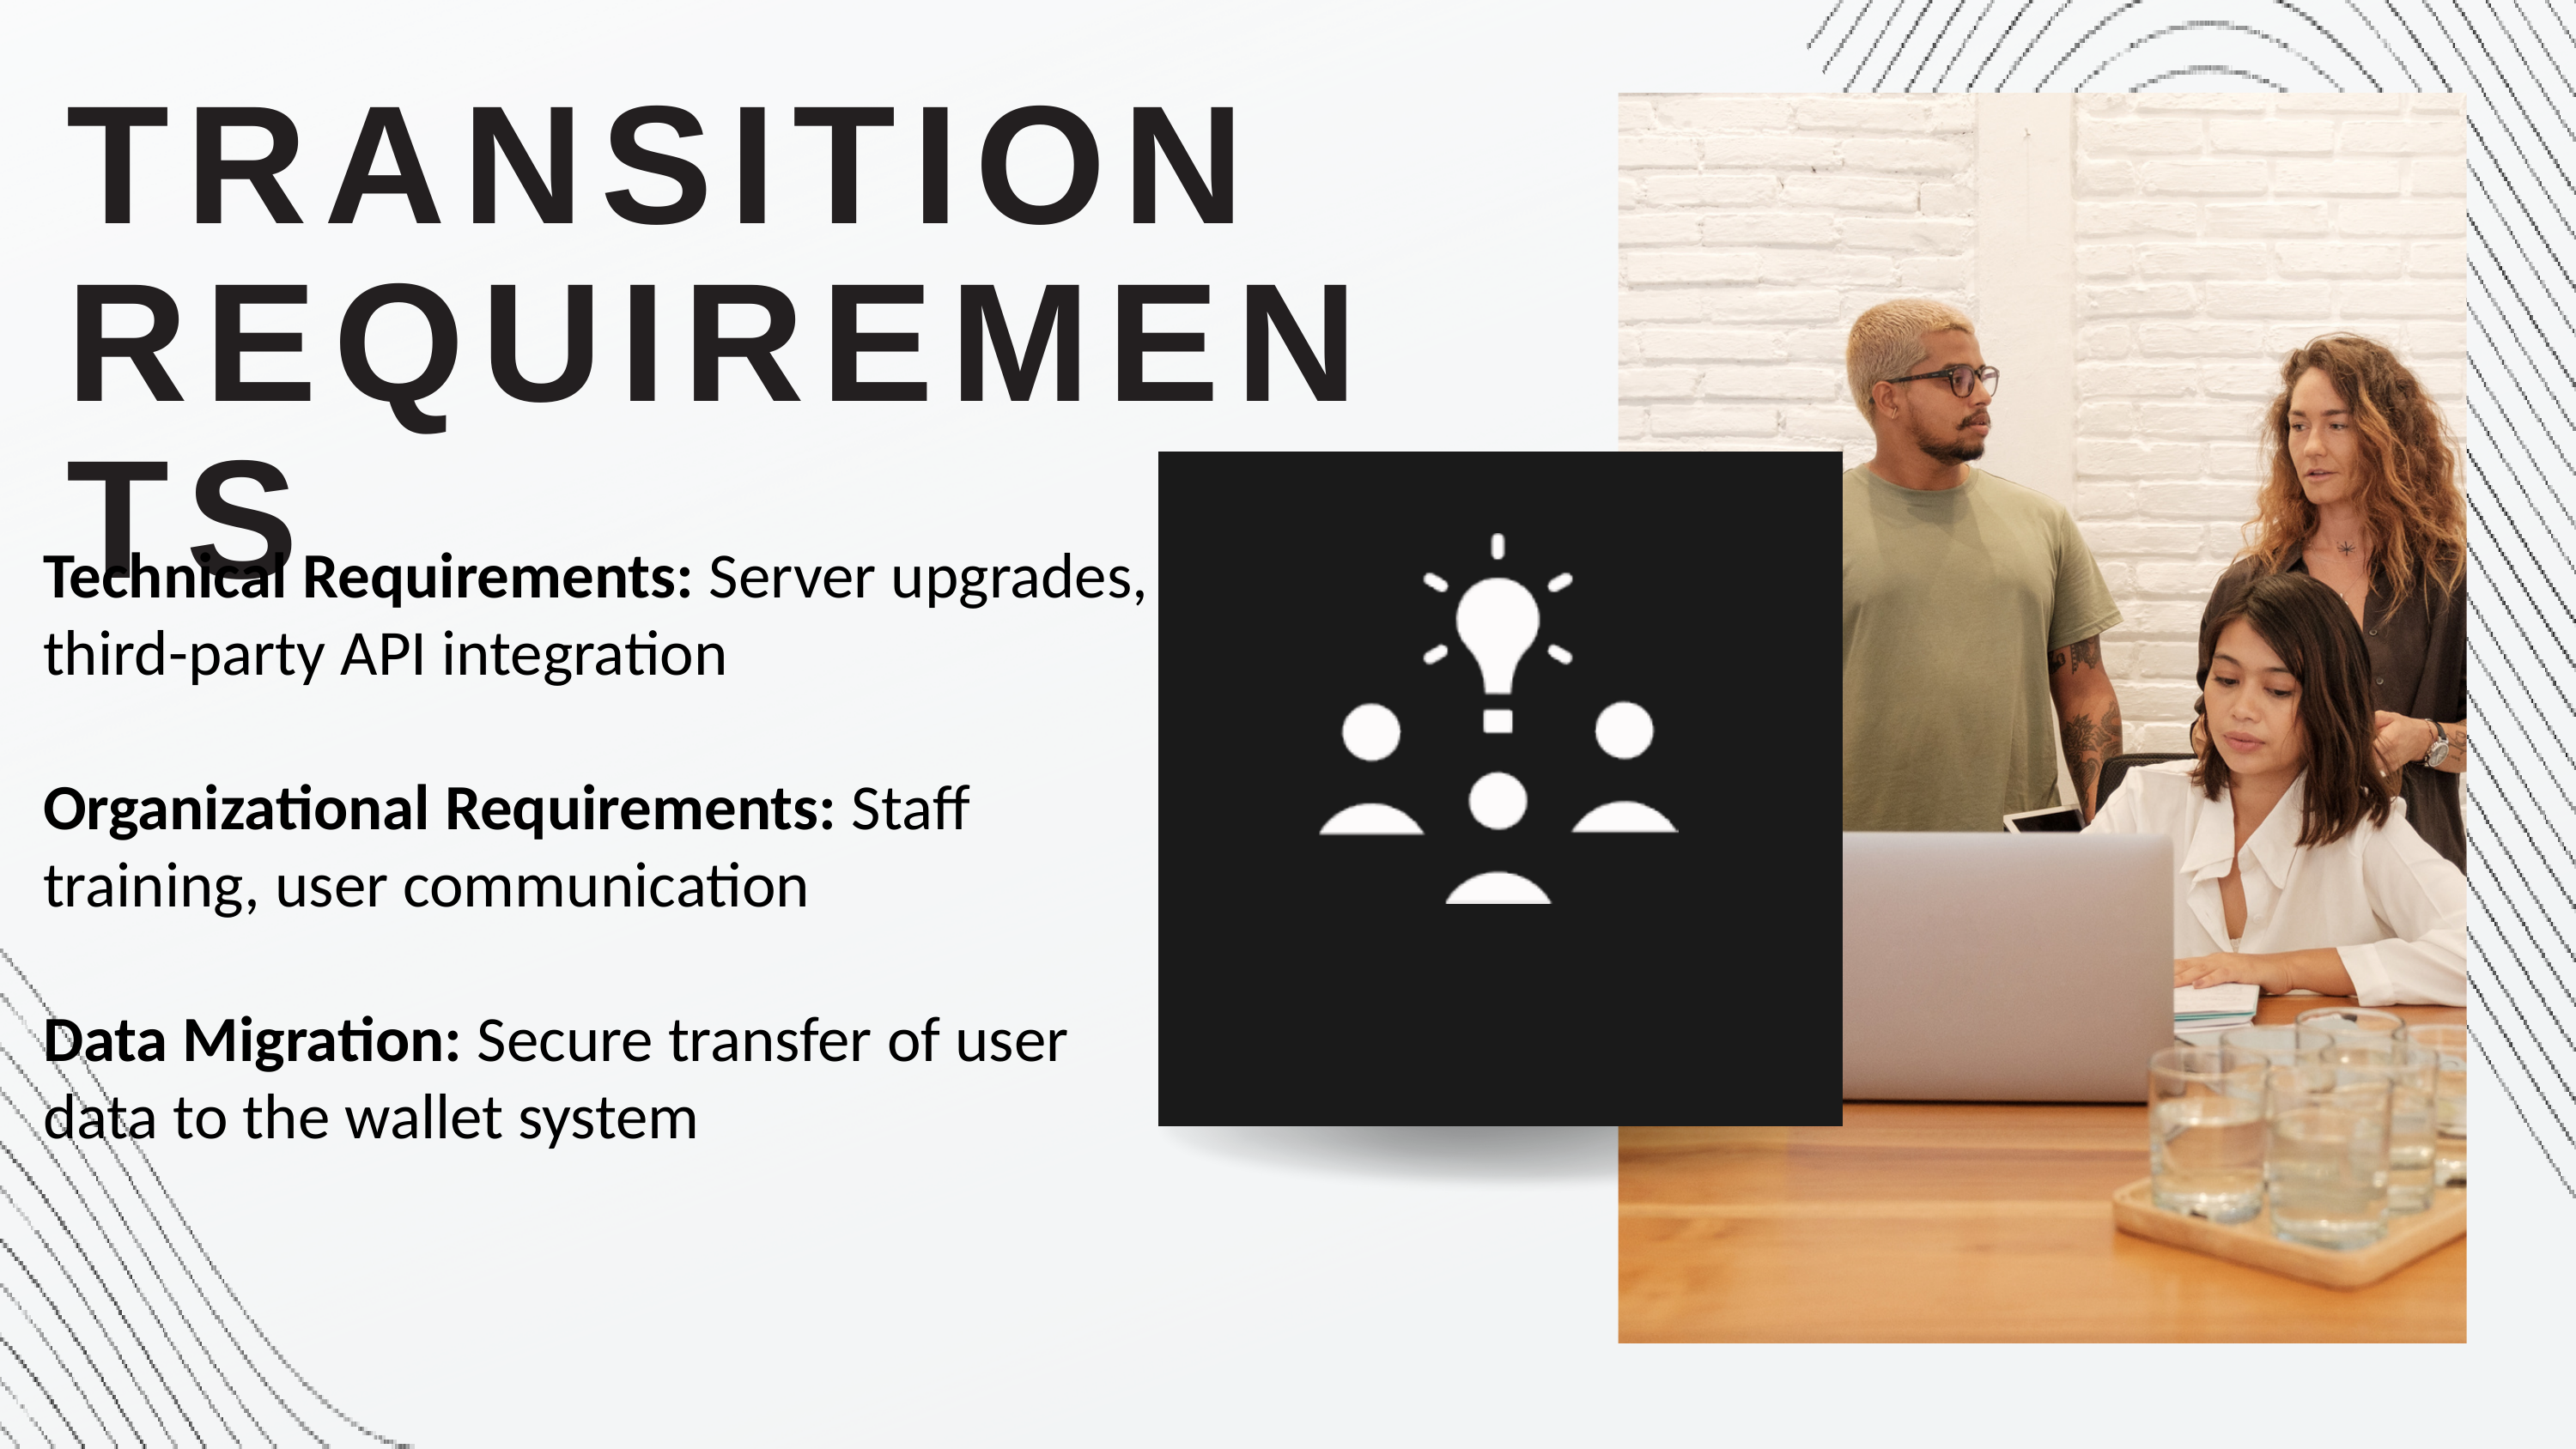

TRANSITION REQUIREMENTS

Technical Requirements: Server upgrades, third-party API integration

Organizational Requirements: Staff training, user communication

Data Migration: Secure transfer of user data to the wallet system